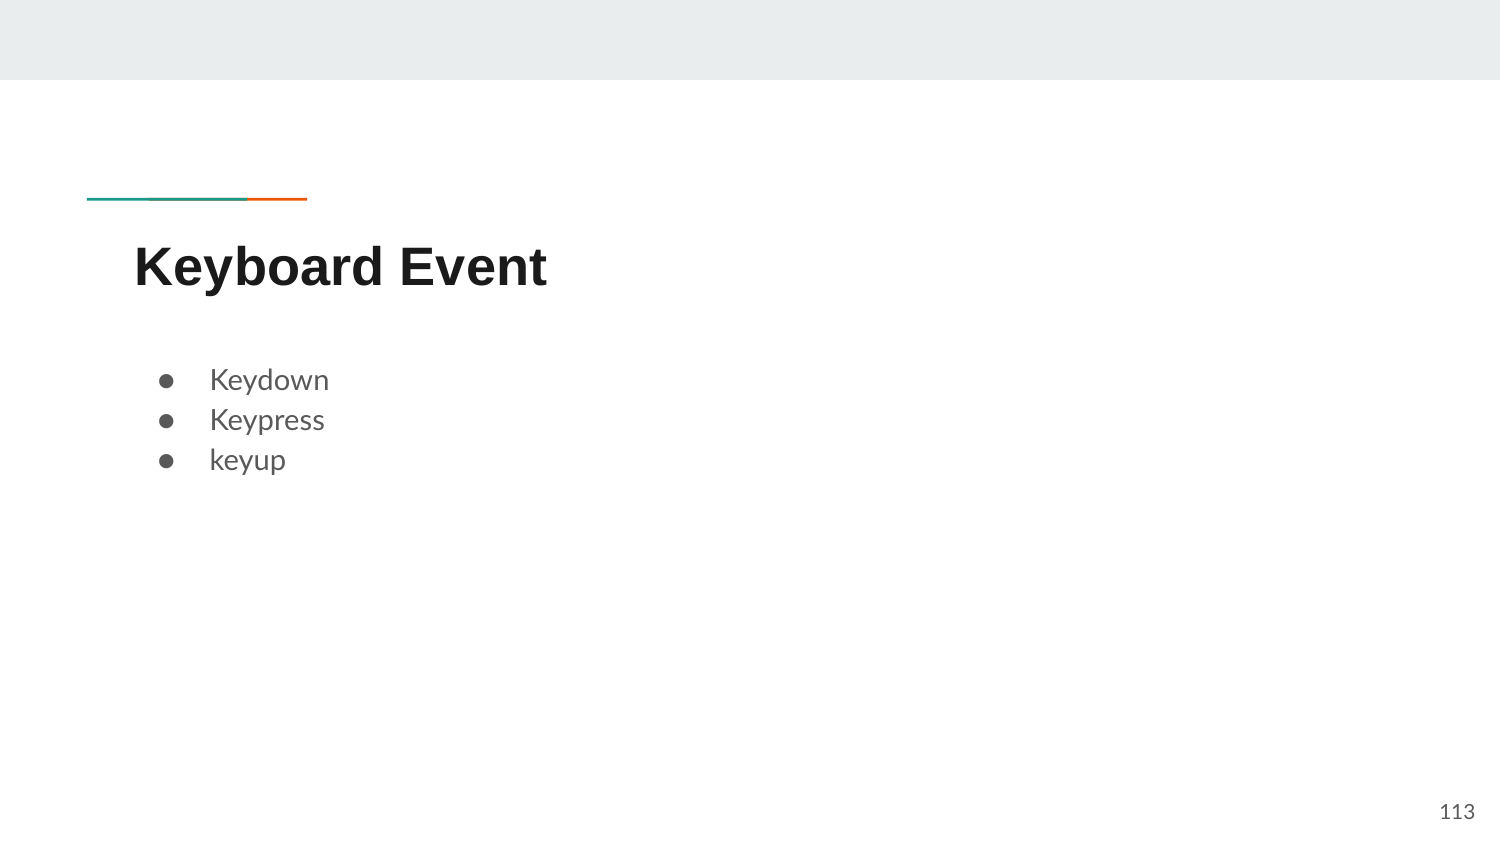

# Keyboard Event
Keydown
Keypress
keyup
113